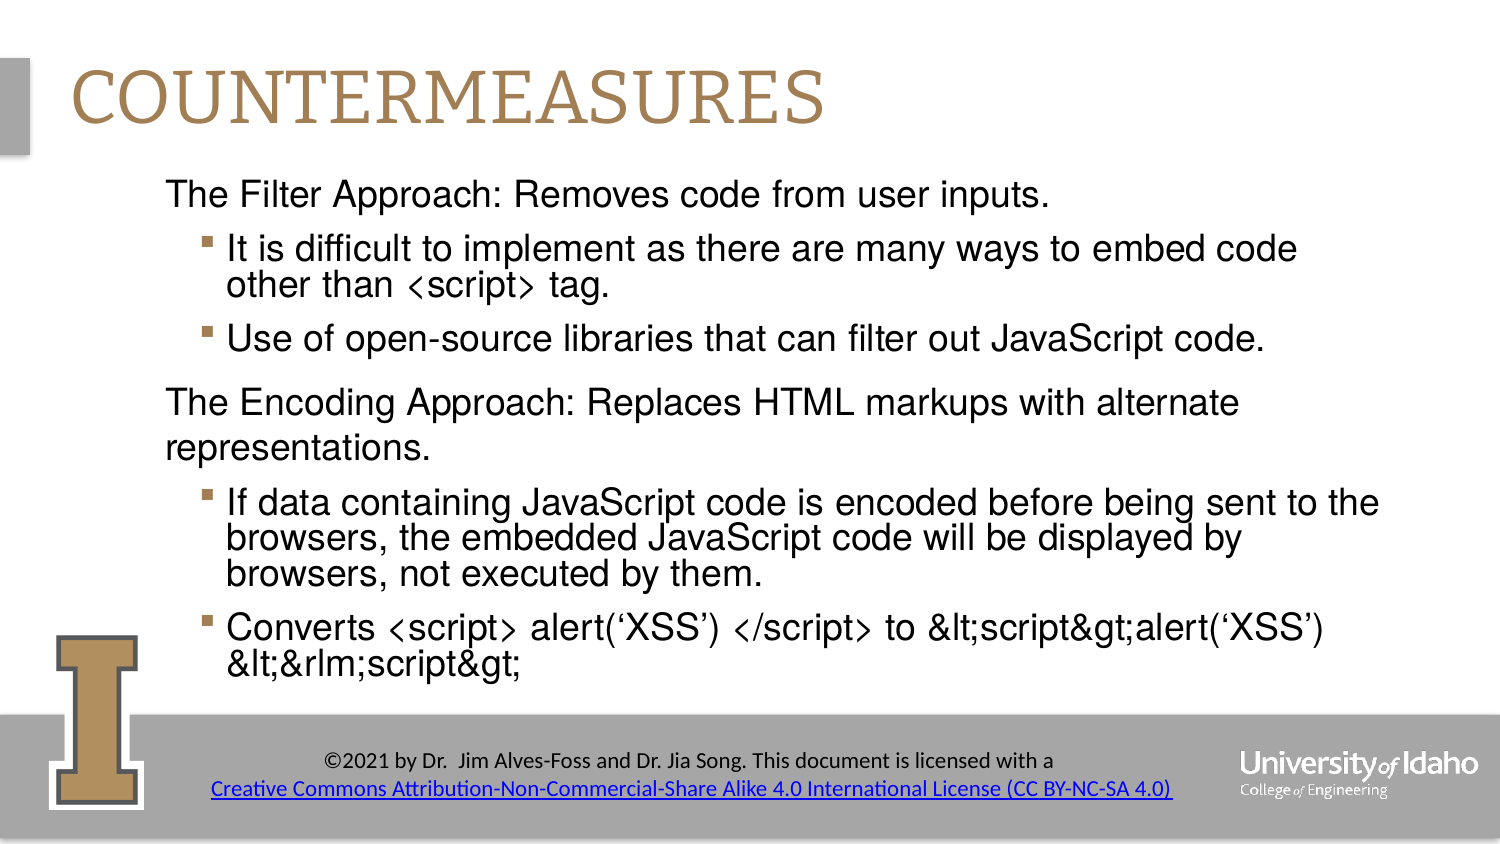

# Countermeasures
The Filter Approach: Removes code from user inputs.
It is difficult to implement as there are many ways to embed code other than <script> tag.
Use of open-source libraries that can filter out JavaScript code.
The Encoding Approach: Replaces HTML markups with alternate representations.
If data containing JavaScript code is encoded before being sent to the browsers, the embedded JavaScript code will be displayed by browsers, not executed by them.
Converts <script> alert(‘XSS’) </script> to &lt;script&gt;alert(‘XSS’) &lt;&rlm;script&gt;